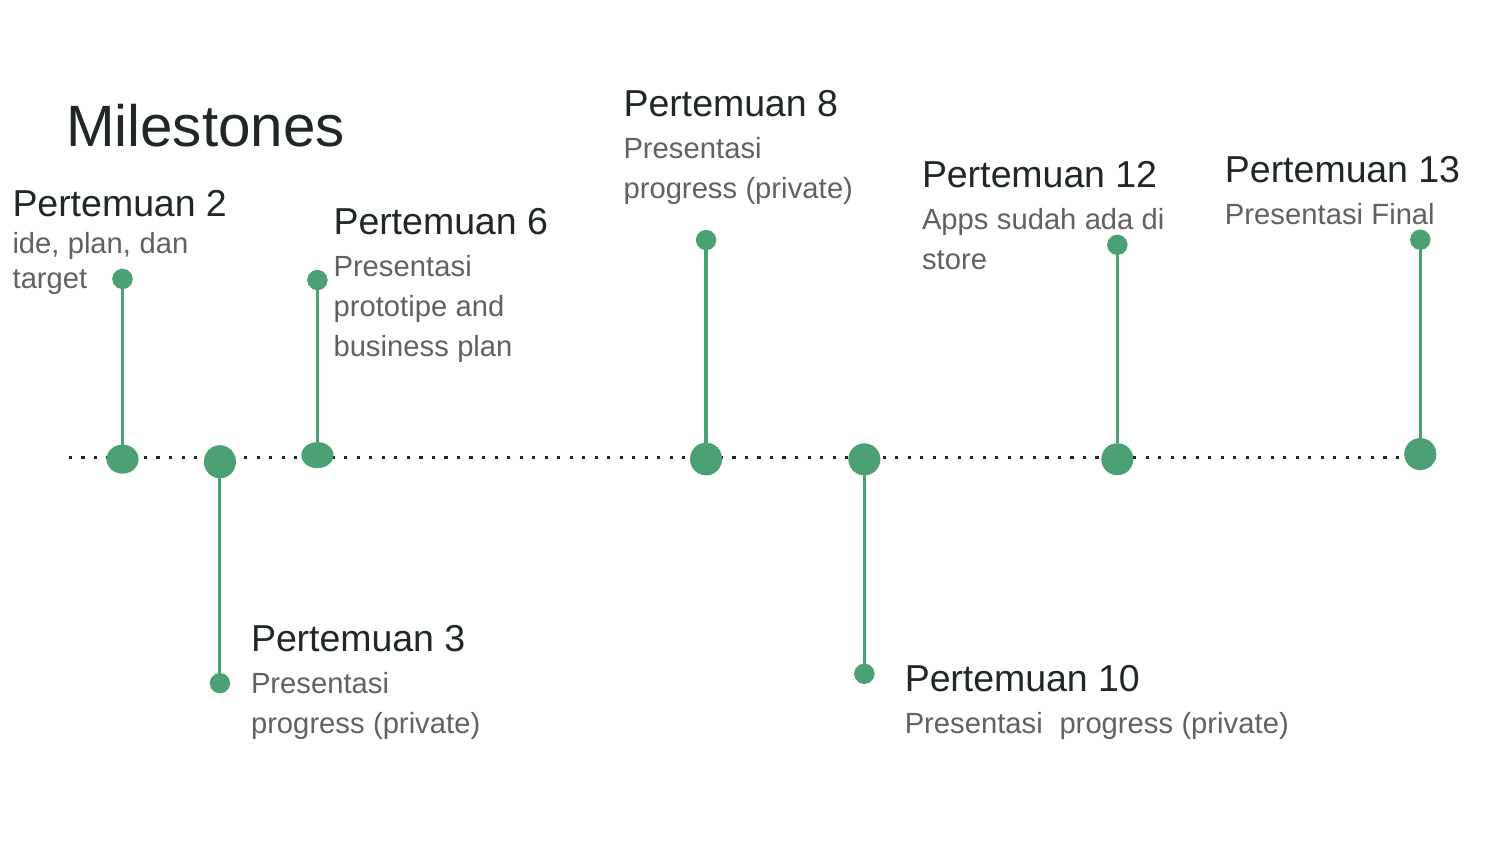

Pertemuan 8
Presentasi  progress (private)
# Milestones
Pertemuan 13
Presentasi Final
Pertemuan 12
Apps sudah ada di store
Pertemuan 2
ide, plan, dan target
Pertemuan 6
Presentasi  prototipe and business plan

Pertemuan 3
Presentasi  progress (private)
Pertemuan 10
Presentasi  progress (private)